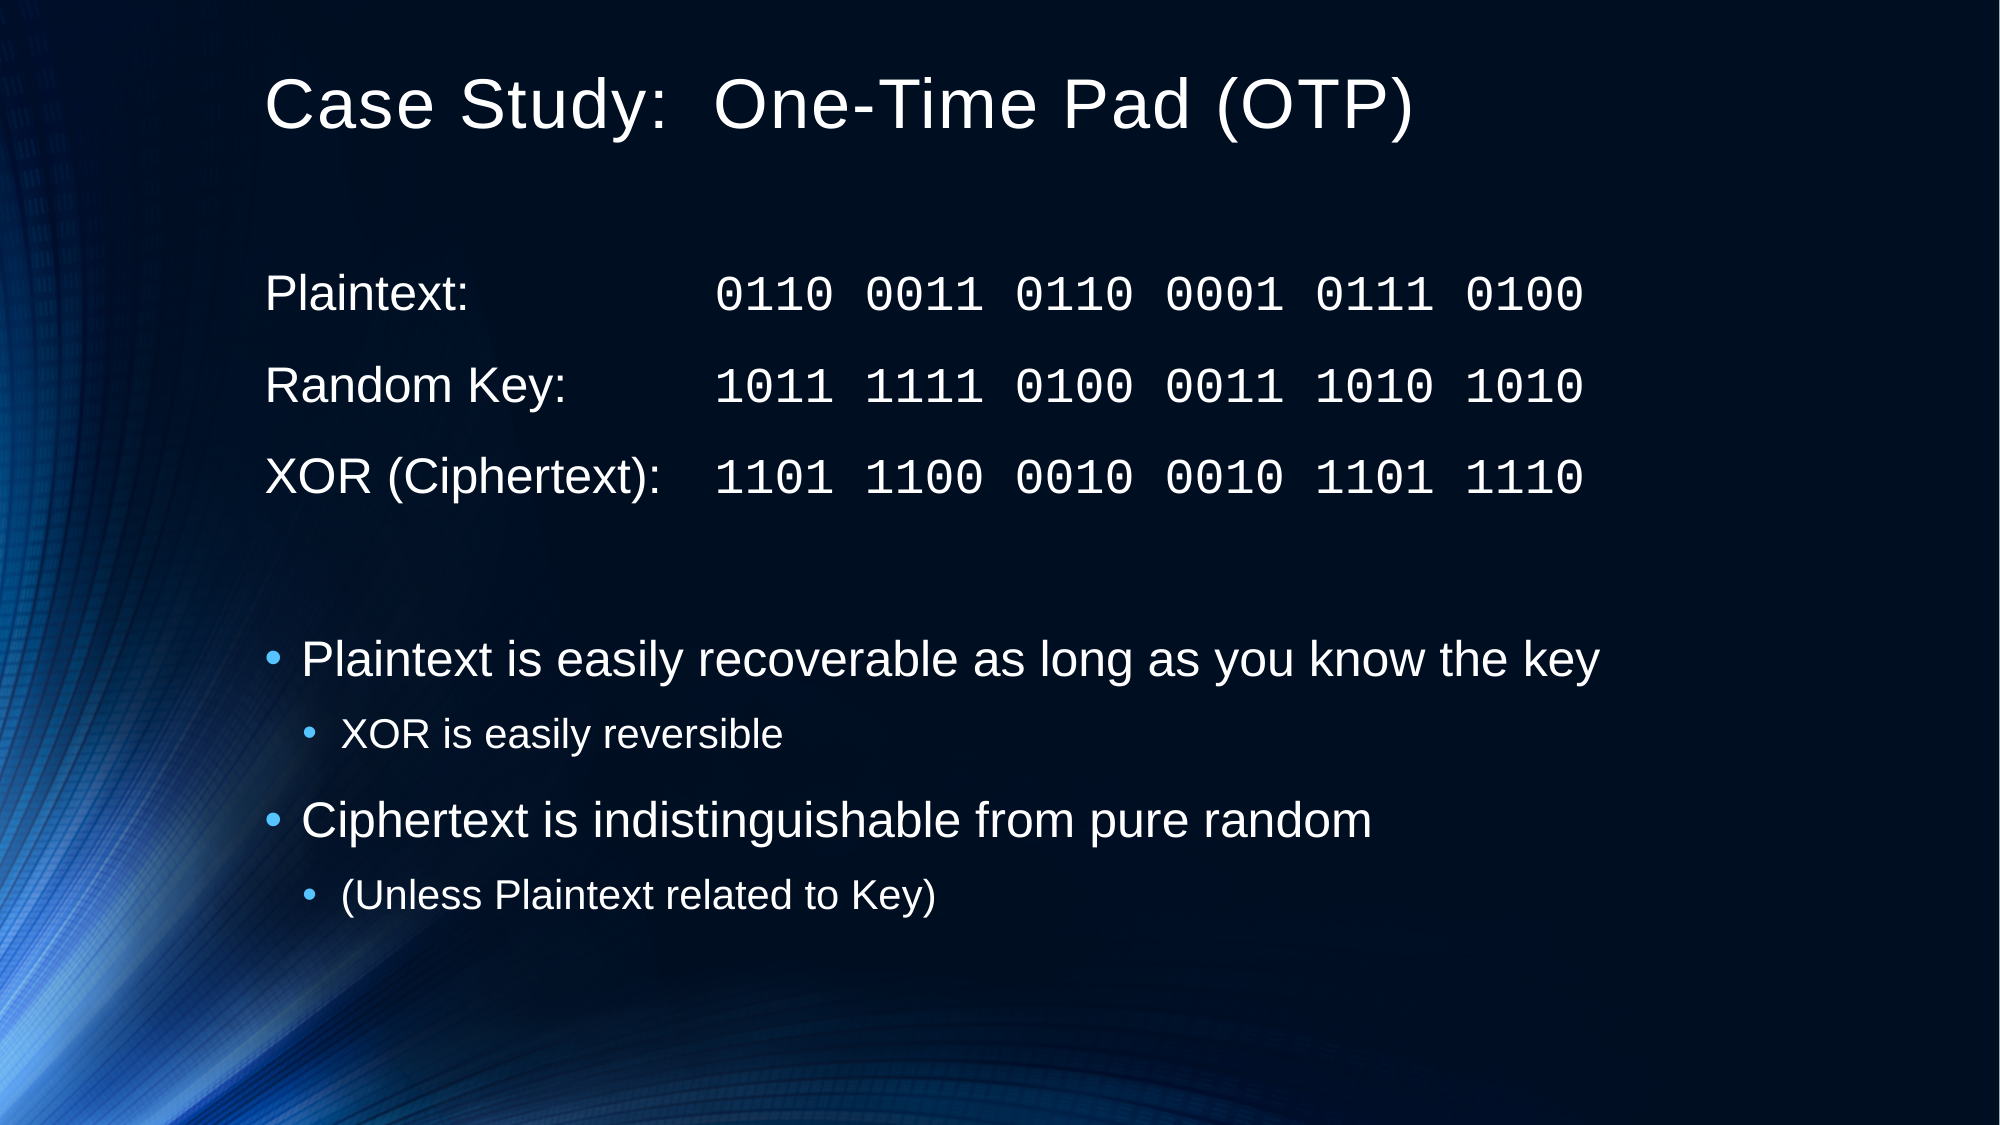

# Case Study:  One-Time Pad (OTP)

Plaintext:		0110 0011 0110 0001 0111 0100
Random Key:	1011 1111 0100 0011 1010 1010
XOR (Ciphertext):	1101 1100 0010 0010 1101 1110

Plaintext is easily recoverable as long as you know the key
XOR is easily reversible
Ciphertext is indistinguishable from pure random
(Unless Plaintext related to Key)